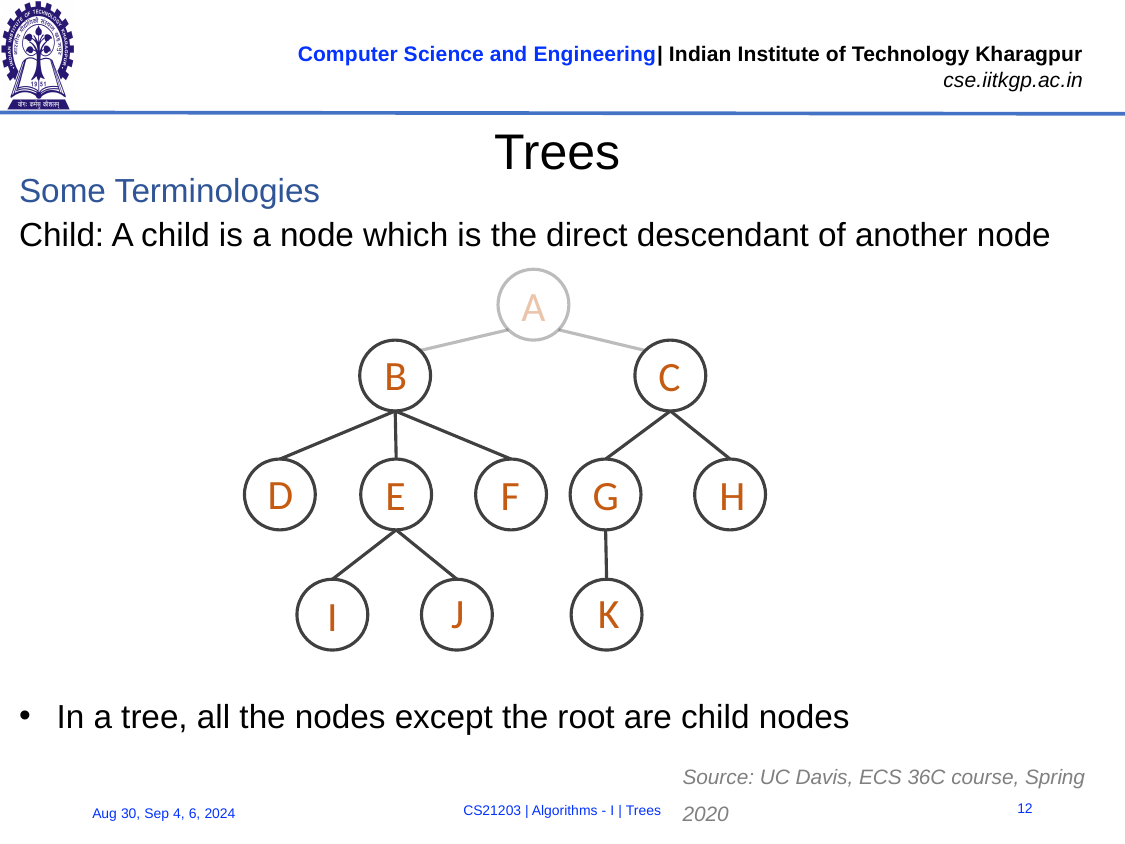

# Trees
Some Terminologies
Child: A child is a node which is the direct descendant of another node

In a tree, all the nodes except the root are child nodes

A

B
C

D
E
F
G
H
K

J
I
Source: UC Davis, ECS 36C course, Spring 2020
12
CS21203 | Algorithms - I | Trees
Aug 30, Sep 4, 6, 2024